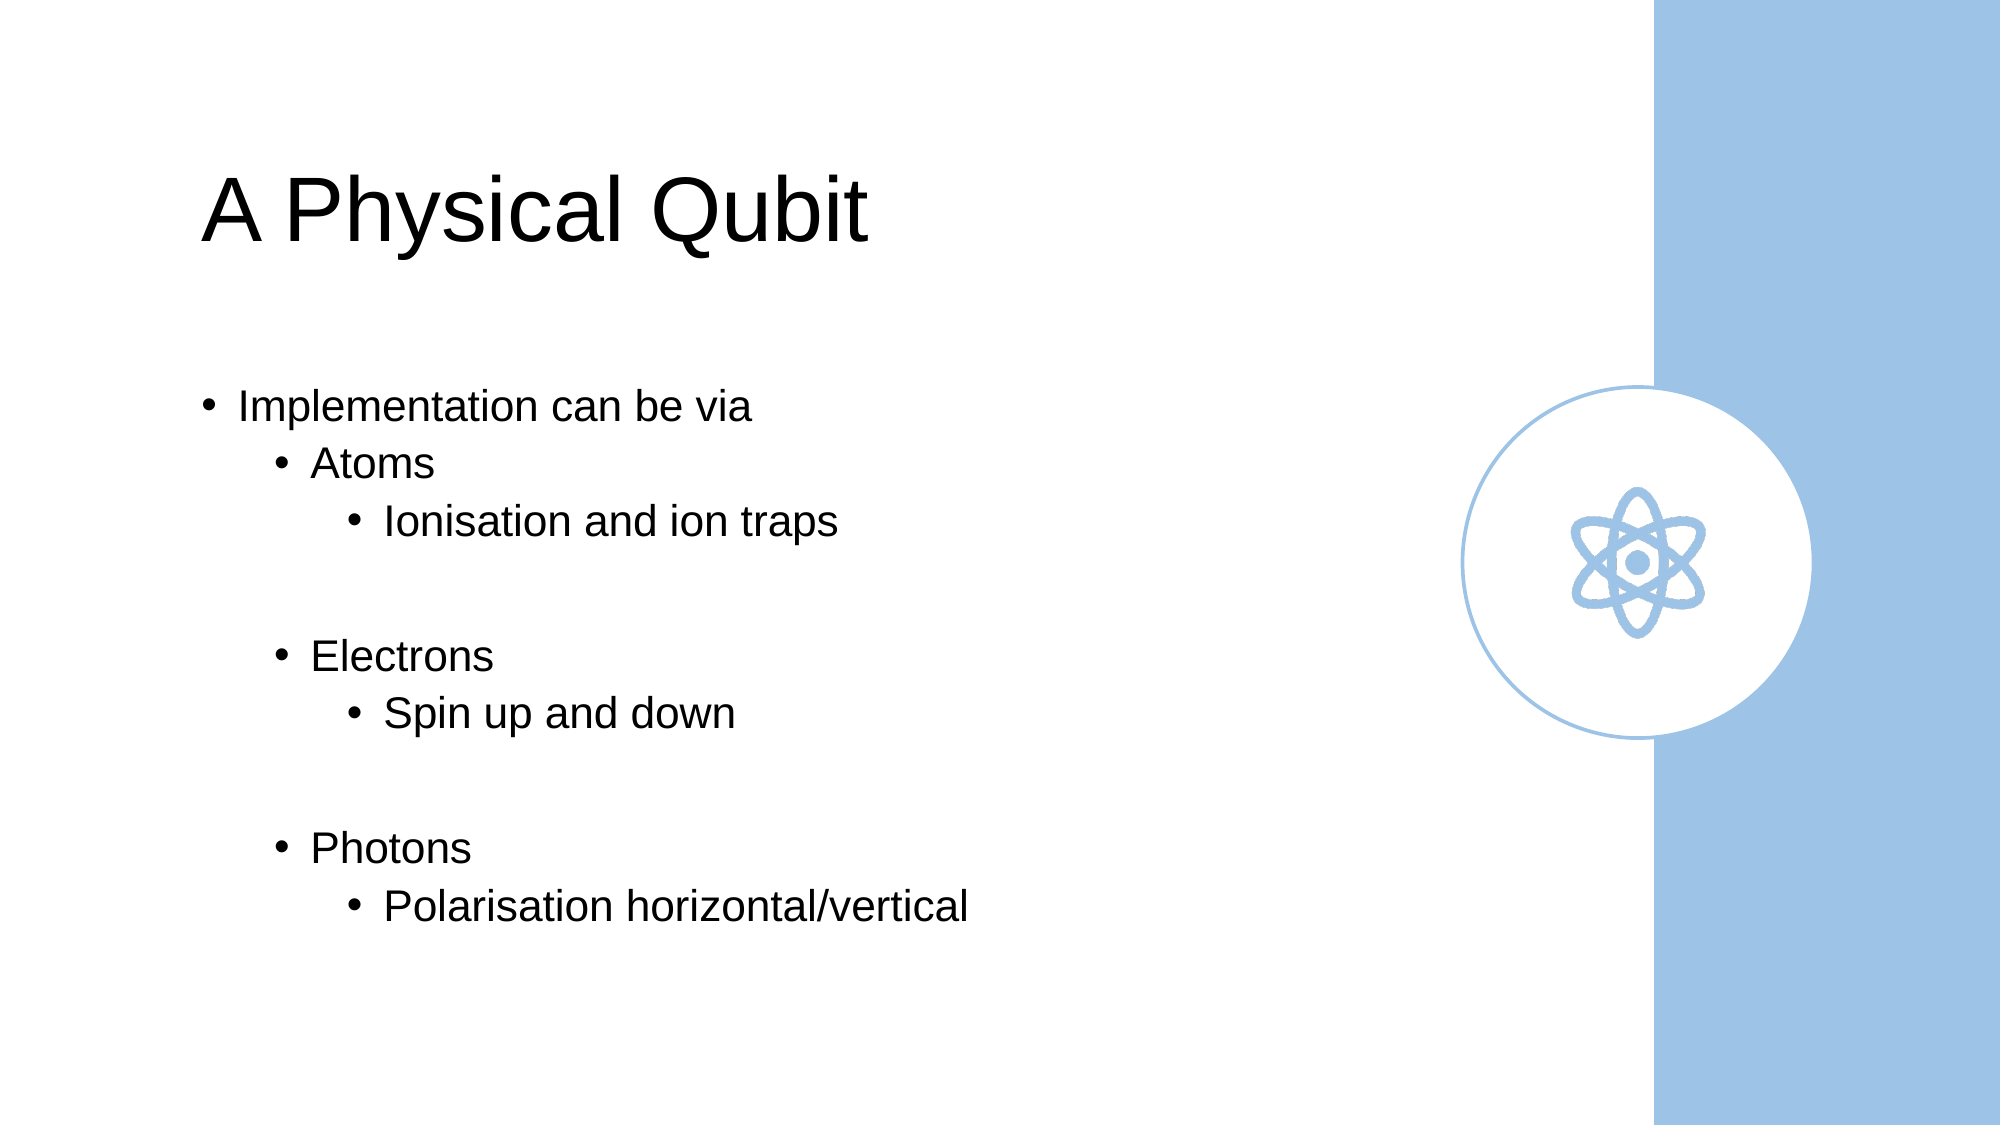

# A Physical Qubit
Implementation can be via
Atoms
Ionisation and ion traps

Electrons
Spin up and down

Photons
Polarisation horizontal/vertical